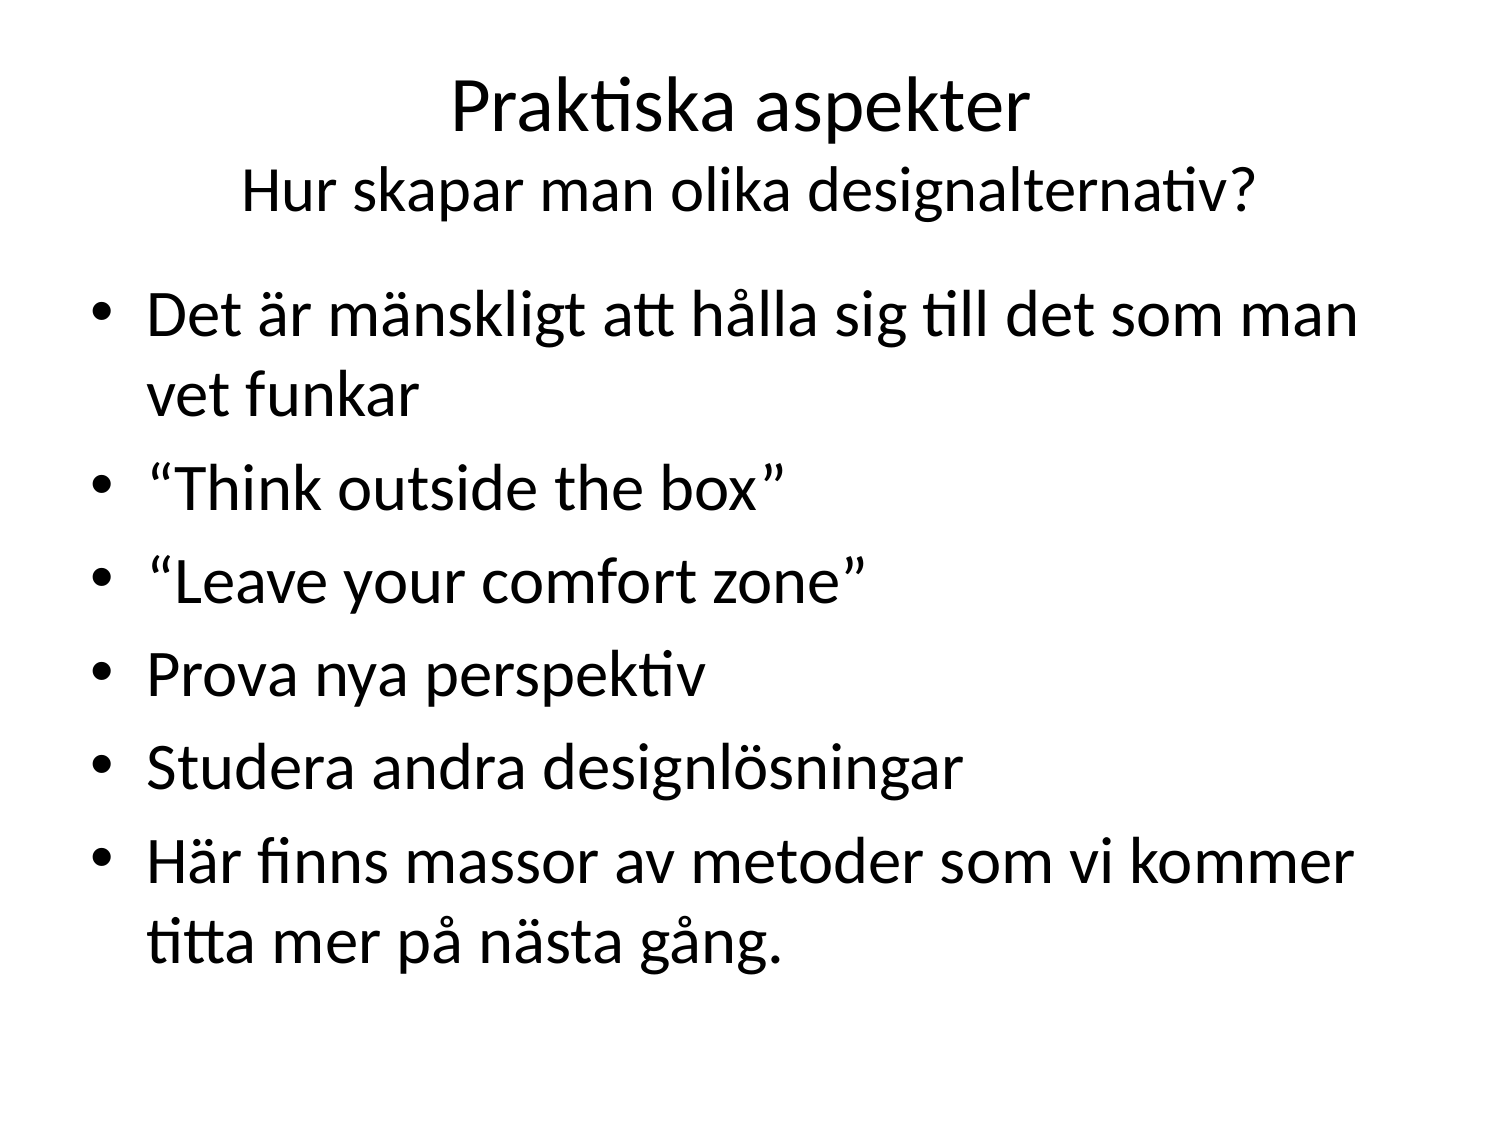

# Praktiska aspekter Hur skapar man olika designalternativ?
Det är mänskligt att hålla sig till det som man vet funkar
“Think outside the box”
“Leave your comfort zone”
Prova nya perspektiv
Studera andra designlösningar
Här finns massor av metoder som vi kommer titta mer på nästa gång.